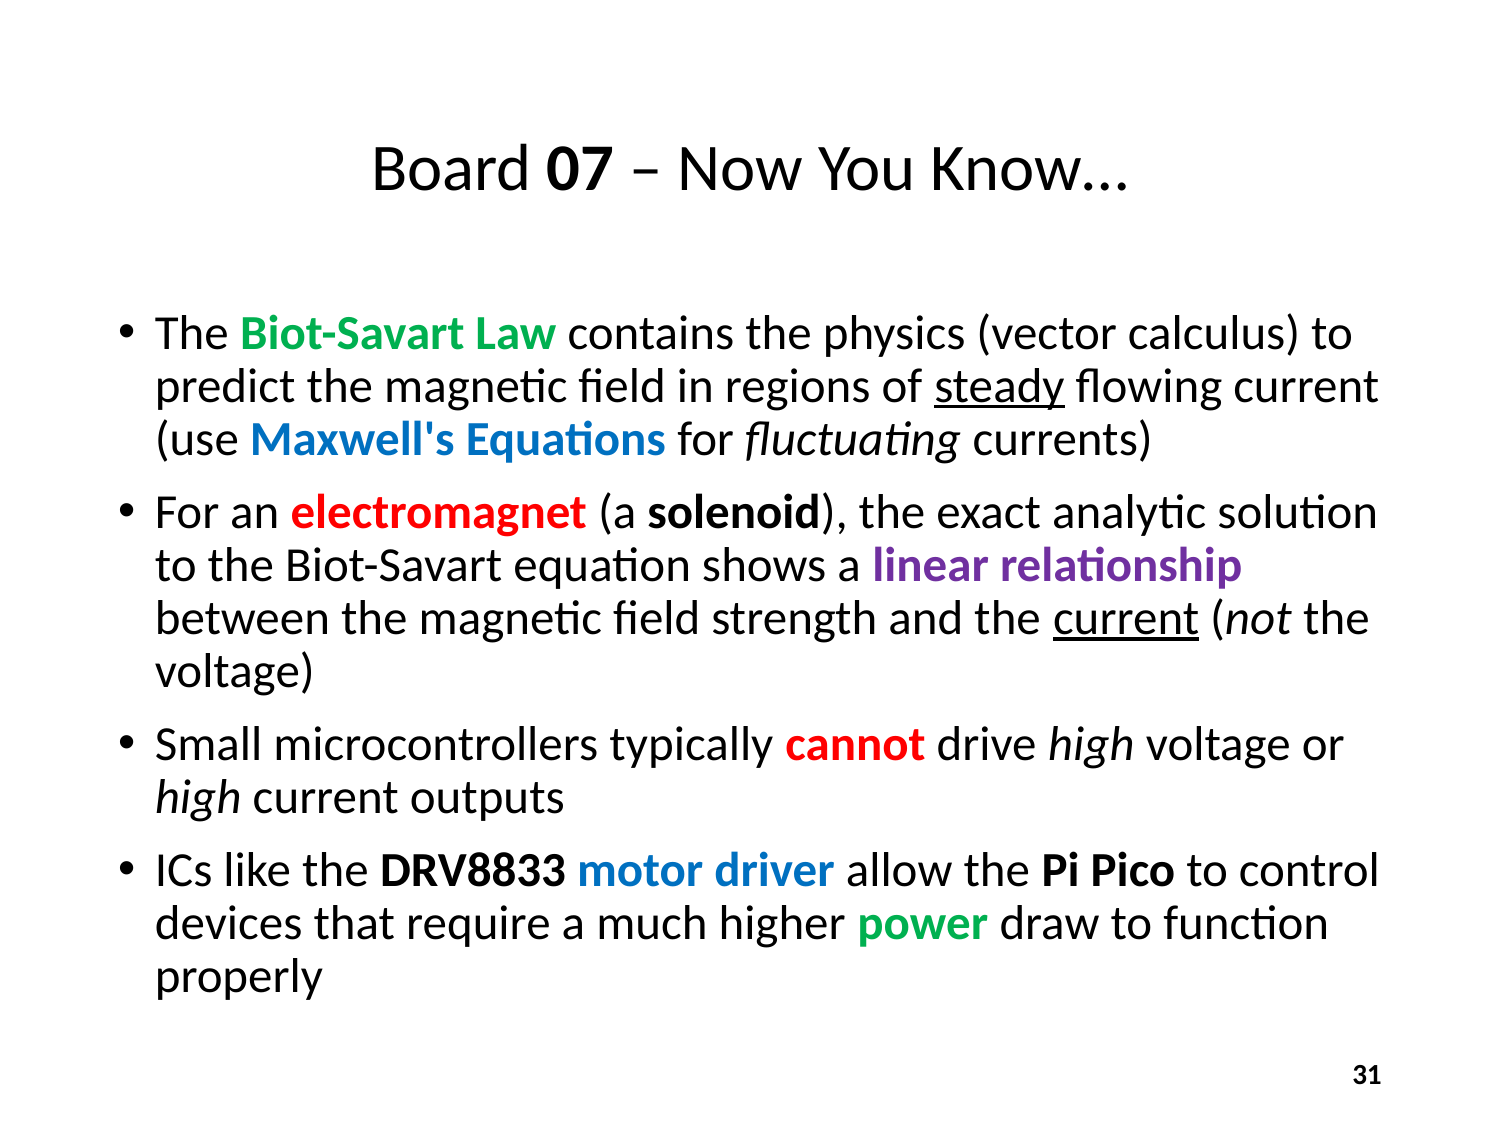

# Board 07 – Now You Know…
The Biot-Savart Law contains the physics (vector calculus) to predict the magnetic field in regions of steady flowing current (use Maxwell's Equations for fluctuating currents)
For an electromagnet (a solenoid), the exact analytic solution to the Biot-Savart equation shows a linear relationship between the magnetic field strength and the current (not the voltage)
Small microcontrollers typically cannot drive high voltage or high current outputs
ICs like the DRV8833 motor driver allow the Pi Pico to control devices that require a much higher power draw to function properly
31